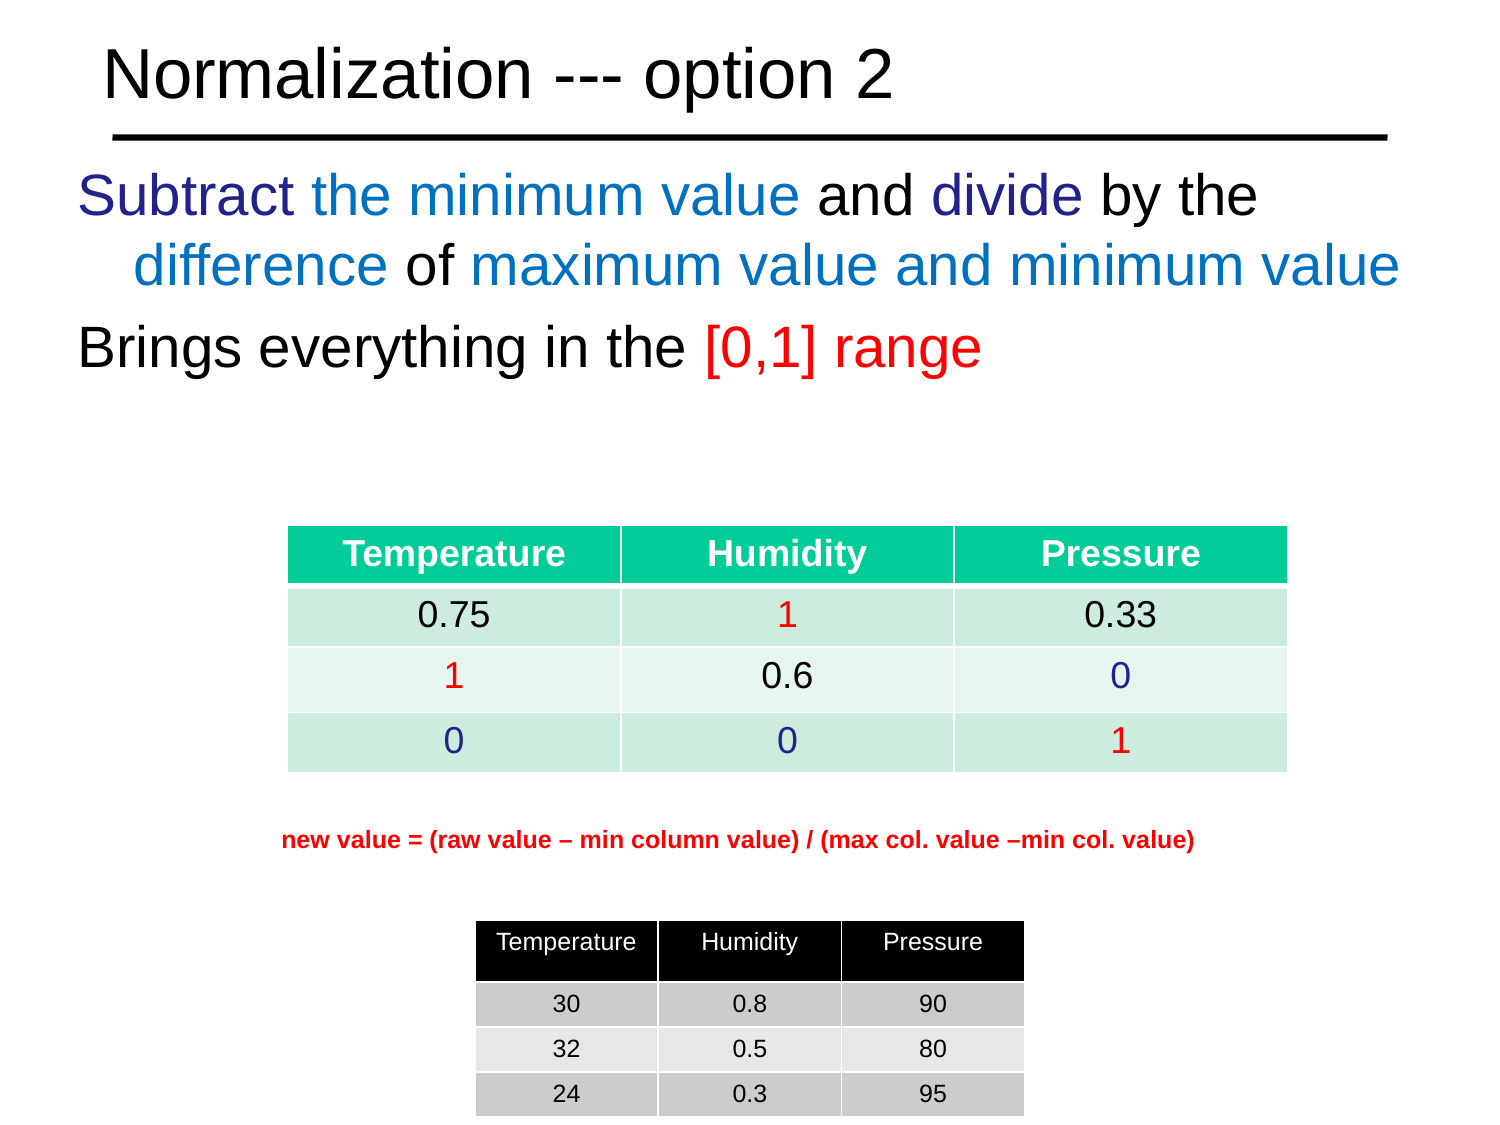

# Normalization --- option 2
Subtract the minimum value and divide by the difference of maximum value and minimum value
Brings everything in the [0,1] range
| Temperature | Humidity | Pressure |
| --- | --- | --- |
| 0.75 | 1 | 0.33 |
| 1 | 0.6 | 0 |
| 0 | 0 | 1 |
new value = (raw value – min column value) / (max col. value –min col. value)
| Temperature | Humidity | Pressure |
| --- | --- | --- |
| 30 | 0.8 | 90 |
| 32 | 0.5 | 80 |
| 24 | 0.3 | 95 |